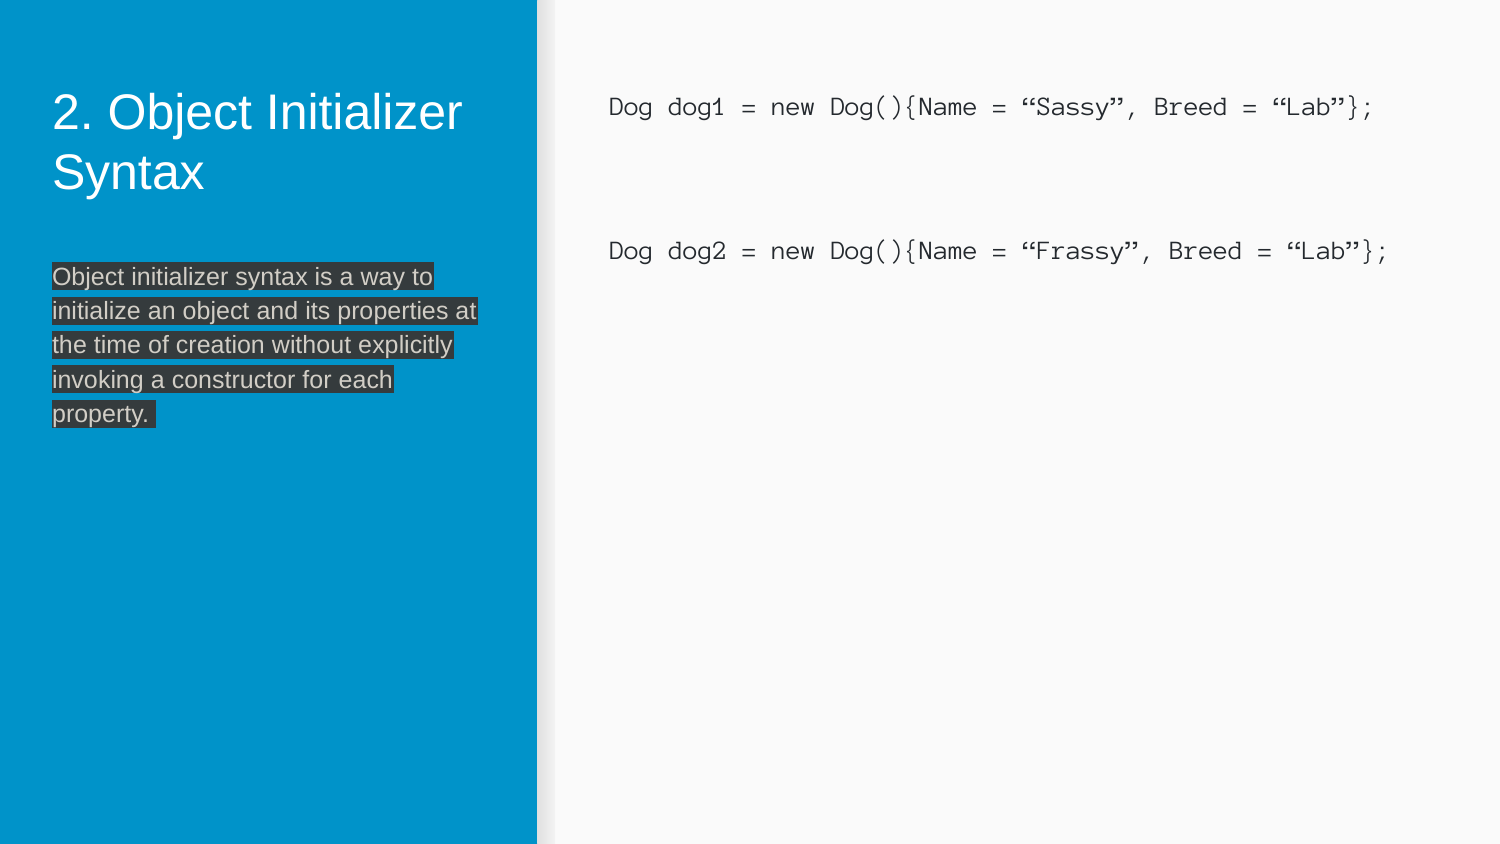

# 2. Object Initializer Syntax
Dog dog1 = new Dog(){Name = “Sassy”, Breed = “Lab”};

Dog dog2 = new Dog(){Name = “Frassy”, Breed = “Lab”};

Object initializer syntax is a way to initialize an object and its properties at the time of creation without explicitly invoking a constructor for each property.